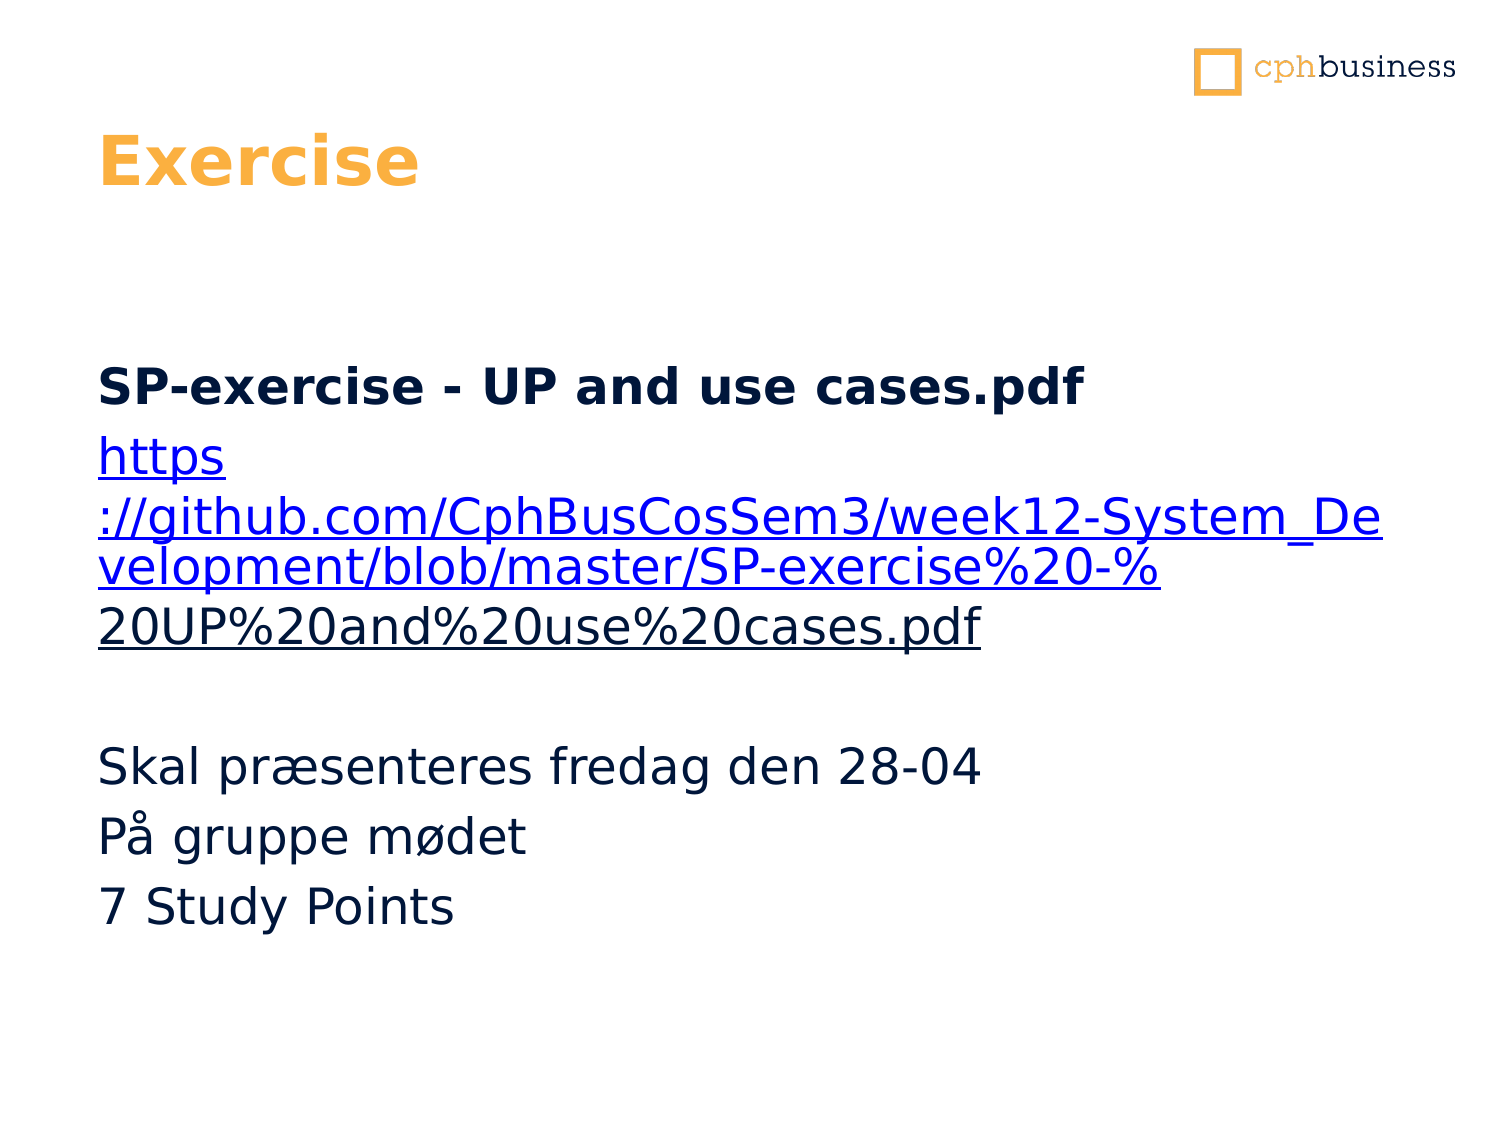

Exercise
SP-exercise - UP and use cases.pdf
https://github.com/CphBusCosSem3/week12-System_Development/blob/master/SP-exercise%20-%20UP%20and%20use%20cases.pdf

Skal præsenteres fredag den 28-04
På gruppe mødet
7 Study Points